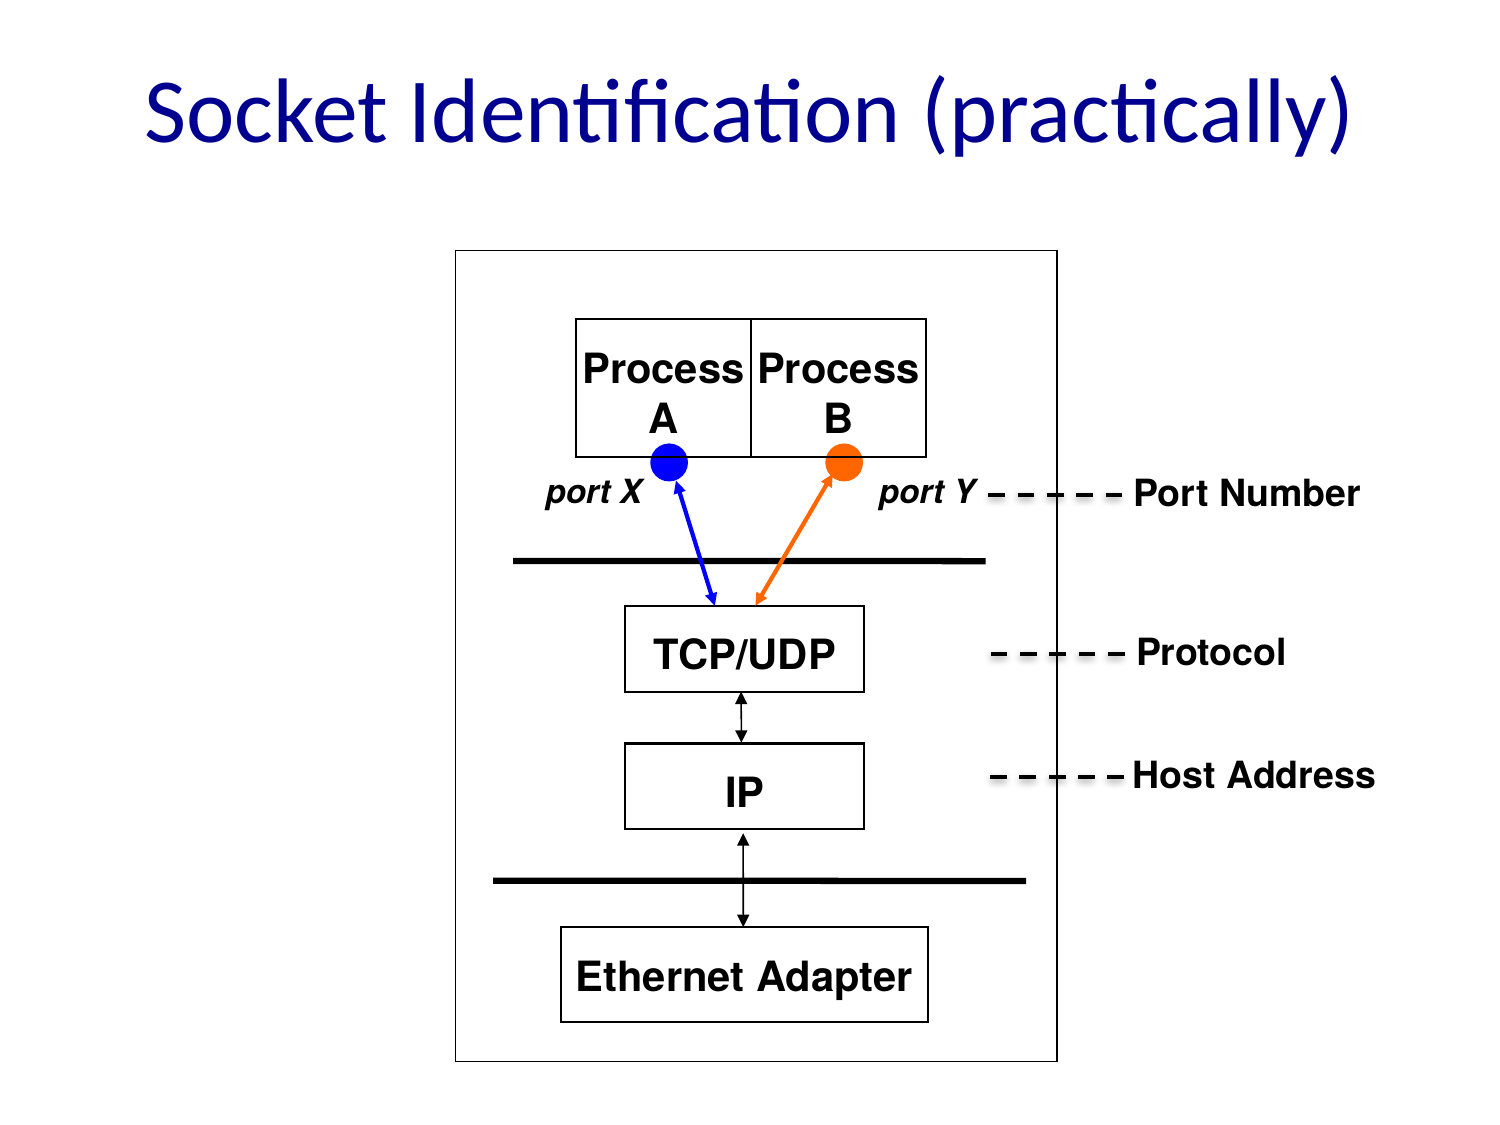

# Socket Identification (practically)

Process
A
Process
B

port X
port Y
Port Number

TCP/UDP
Protocol

IP
Host Address

Ethernet Adapter